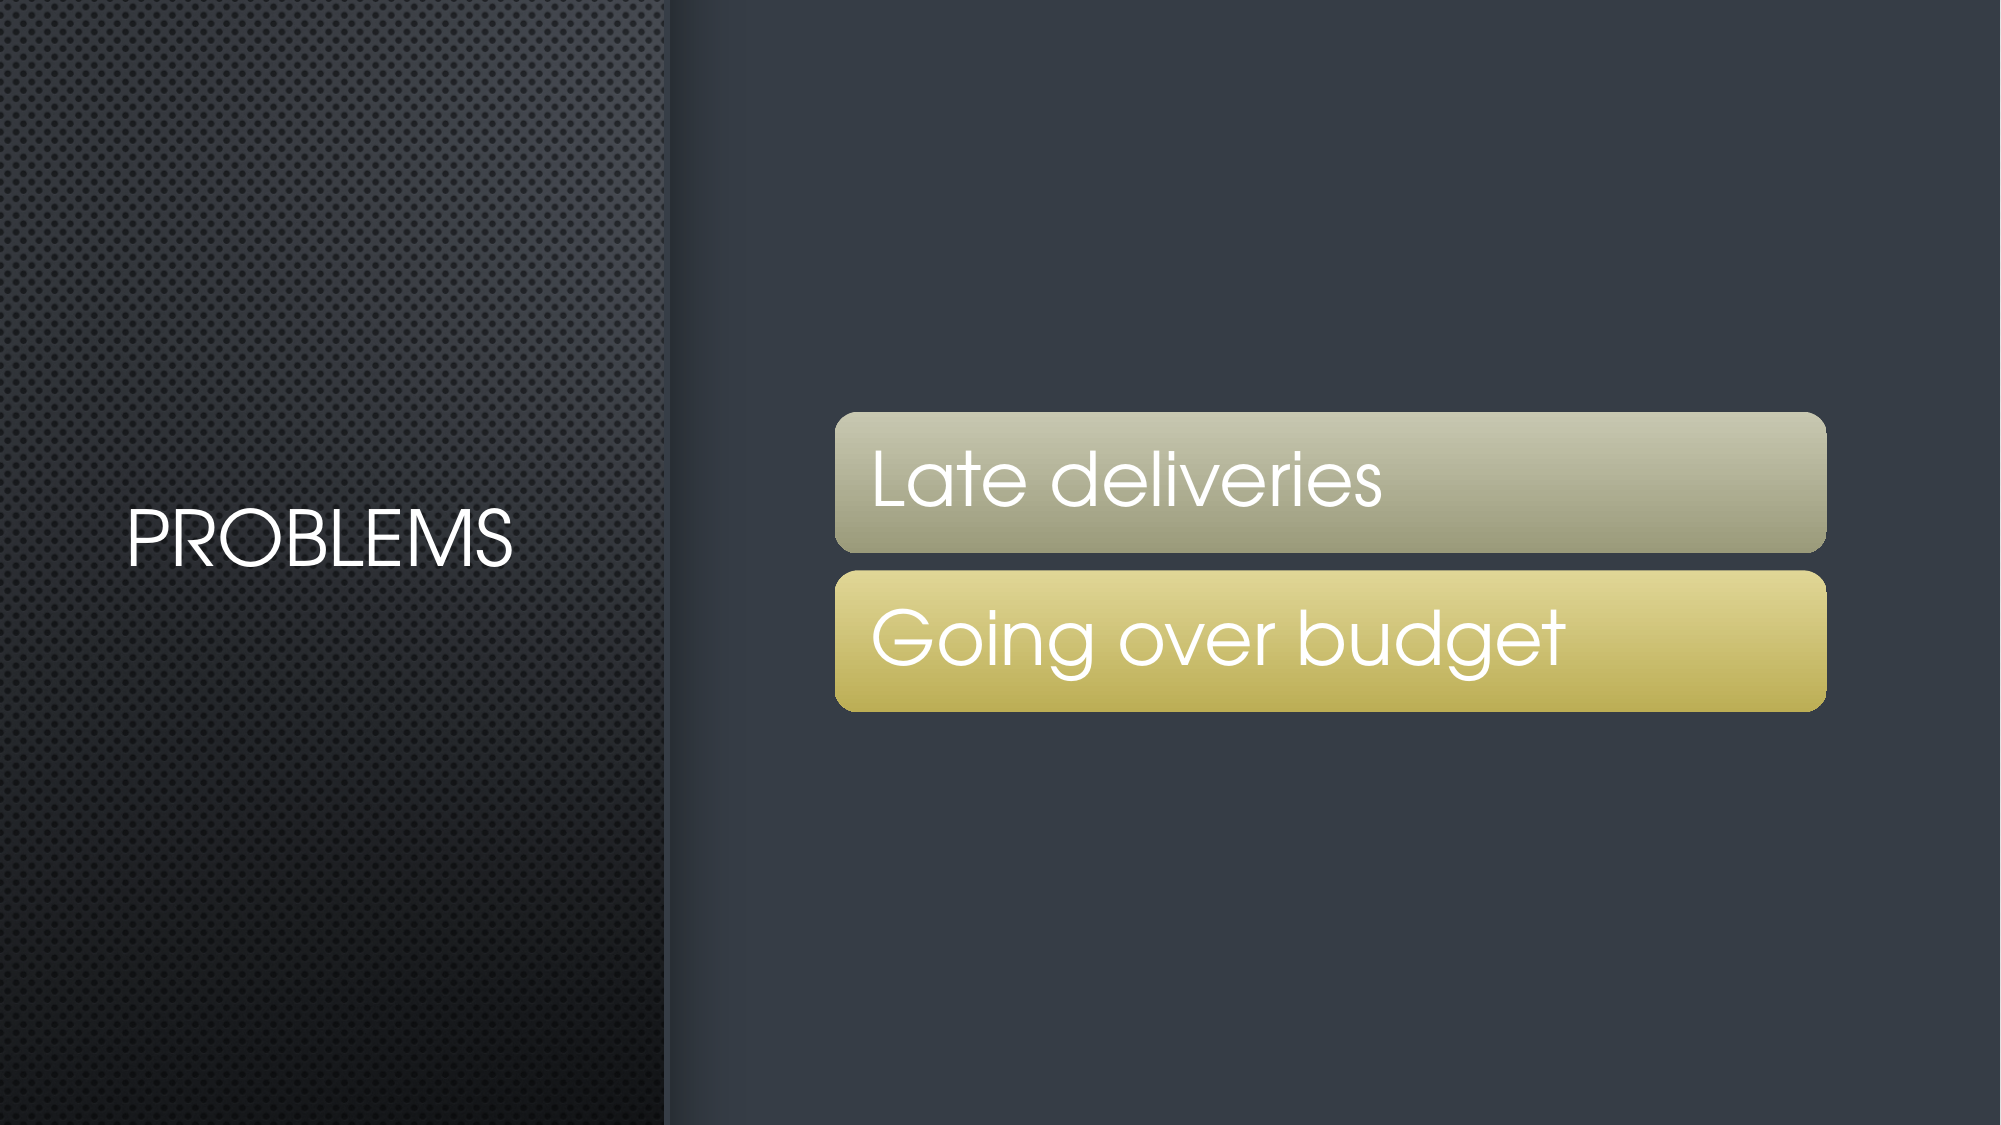

# Problems
Late deliveries
Going over budget